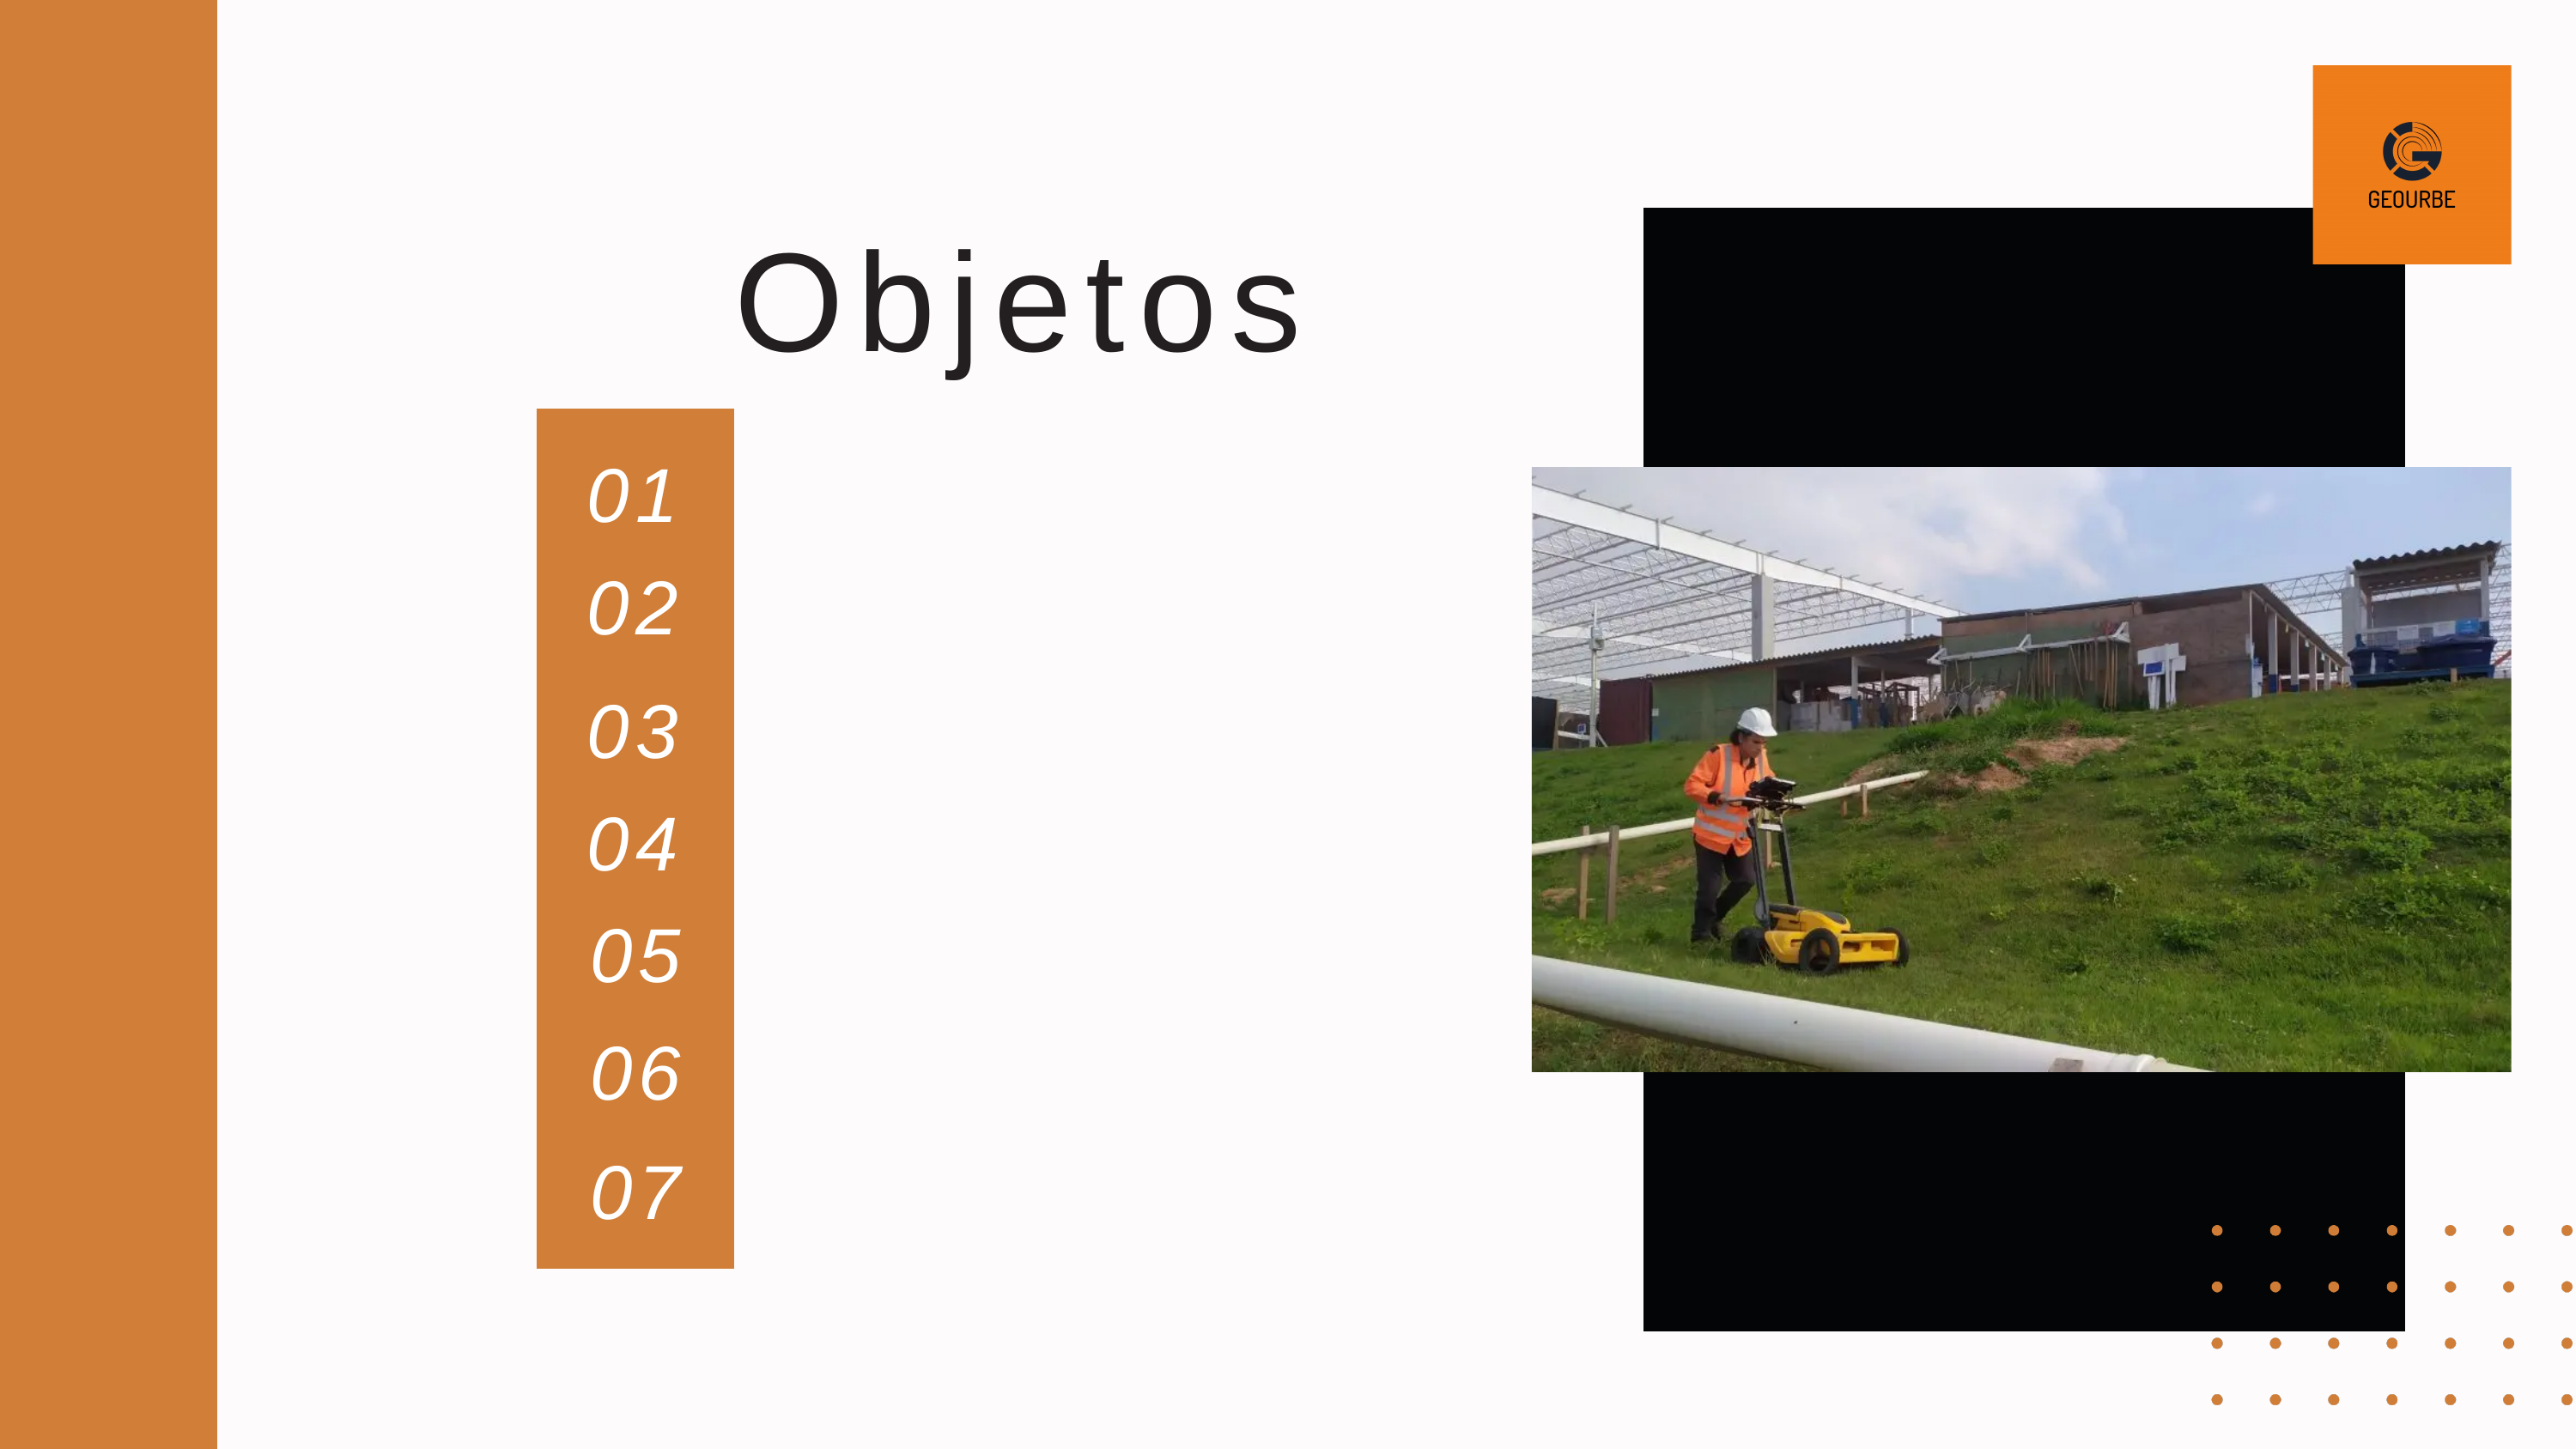

Objetos

01

02
03
04
05
06
07